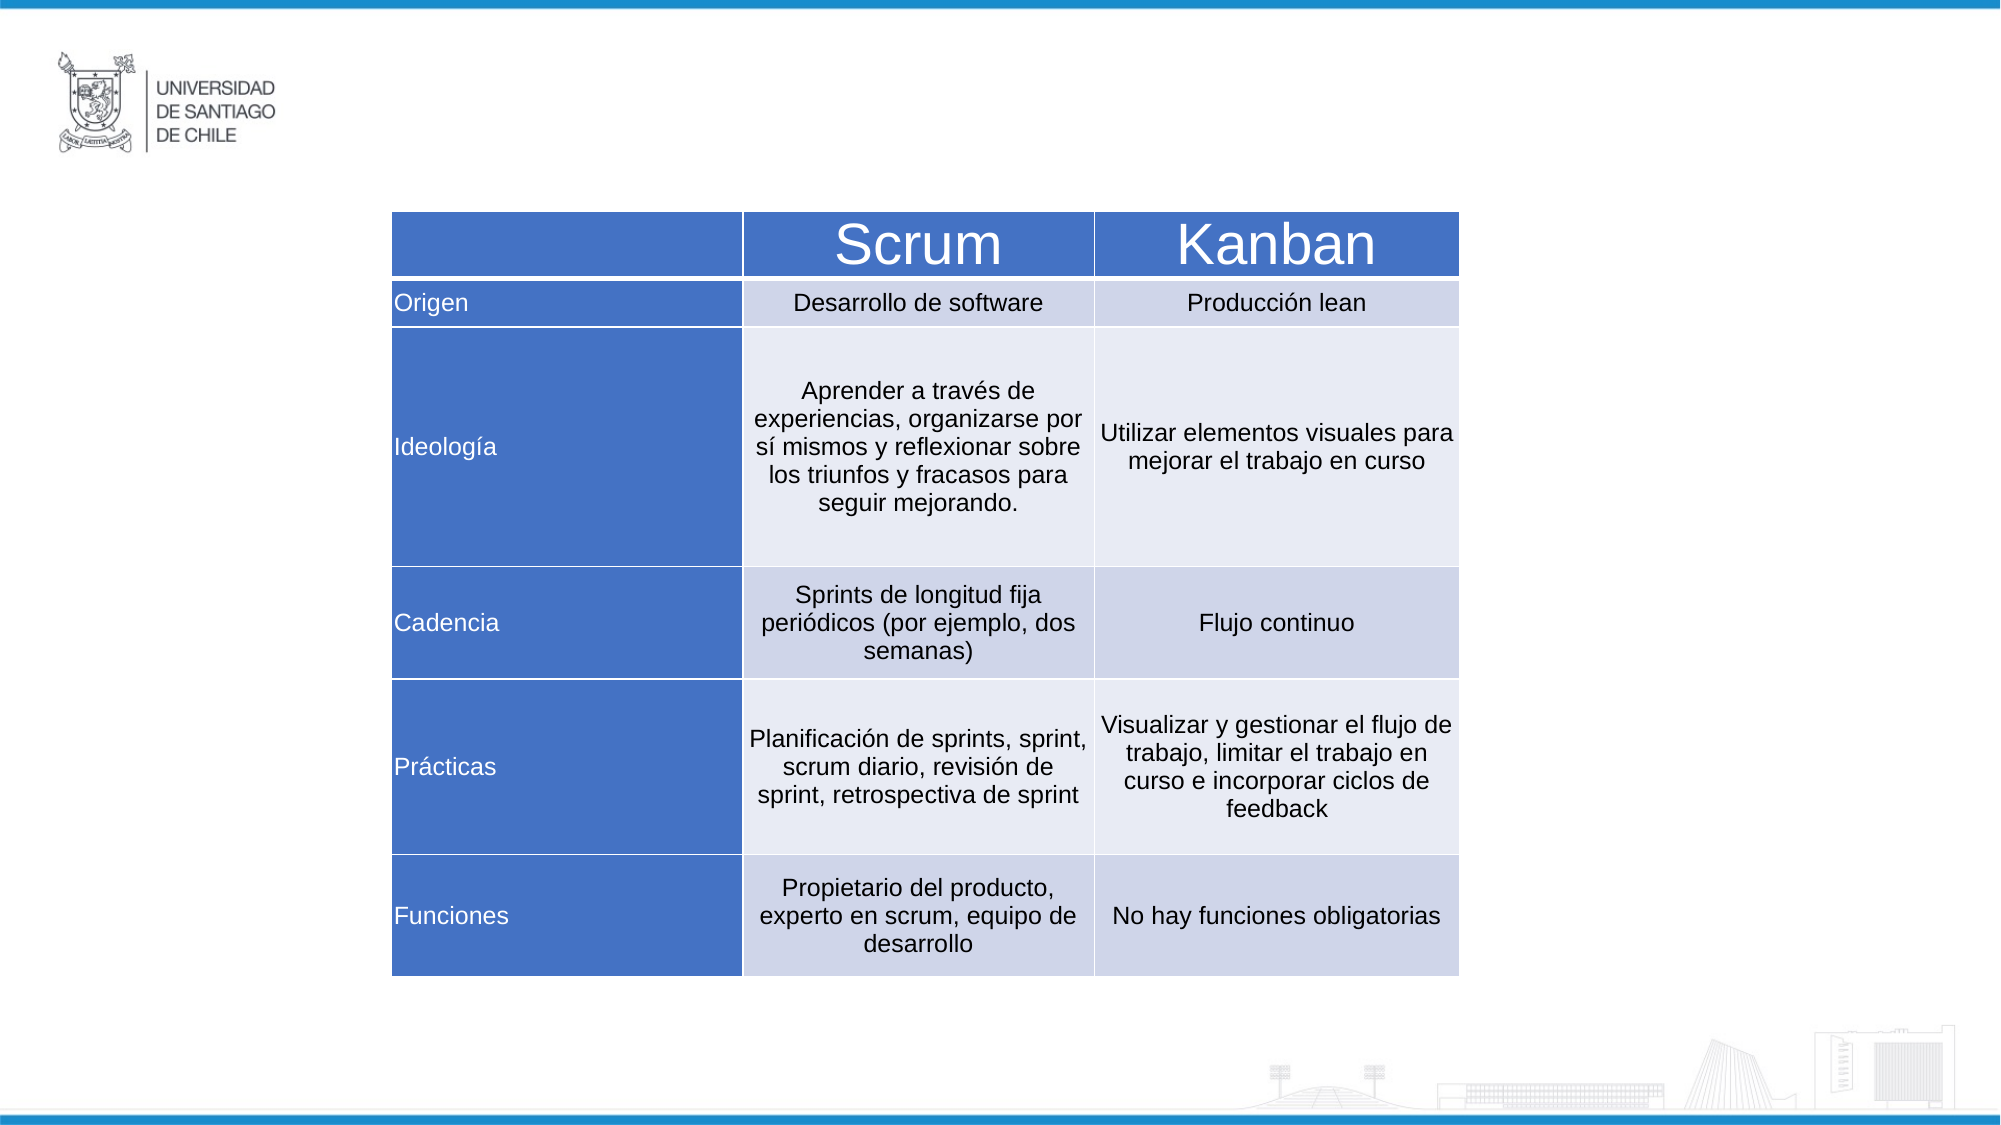

|  | Scrum | Kanban |
| --- | --- | --- |
| Origen | Desarrollo de software | Producción lean |
| Ideología | Aprender a través de experiencias, organizarse por sí mismos y reflexionar sobre los triunfos y fracasos para seguir mejorando. | Utilizar elementos visuales para mejorar el trabajo en curso |
| Cadencia | Sprints de longitud fija periódicos (por ejemplo, dos semanas) | Flujo continuo |
| Prácticas | Planificación de sprints, sprint, scrum diario, revisión de sprint, retrospectiva de sprint | Visualizar y gestionar el flujo de trabajo, limitar el trabajo en curso e incorporar ciclos de feedback |
| Funciones | Propietario del producto, experto en scrum, equipo de desarrollo | No hay funciones obligatorias |